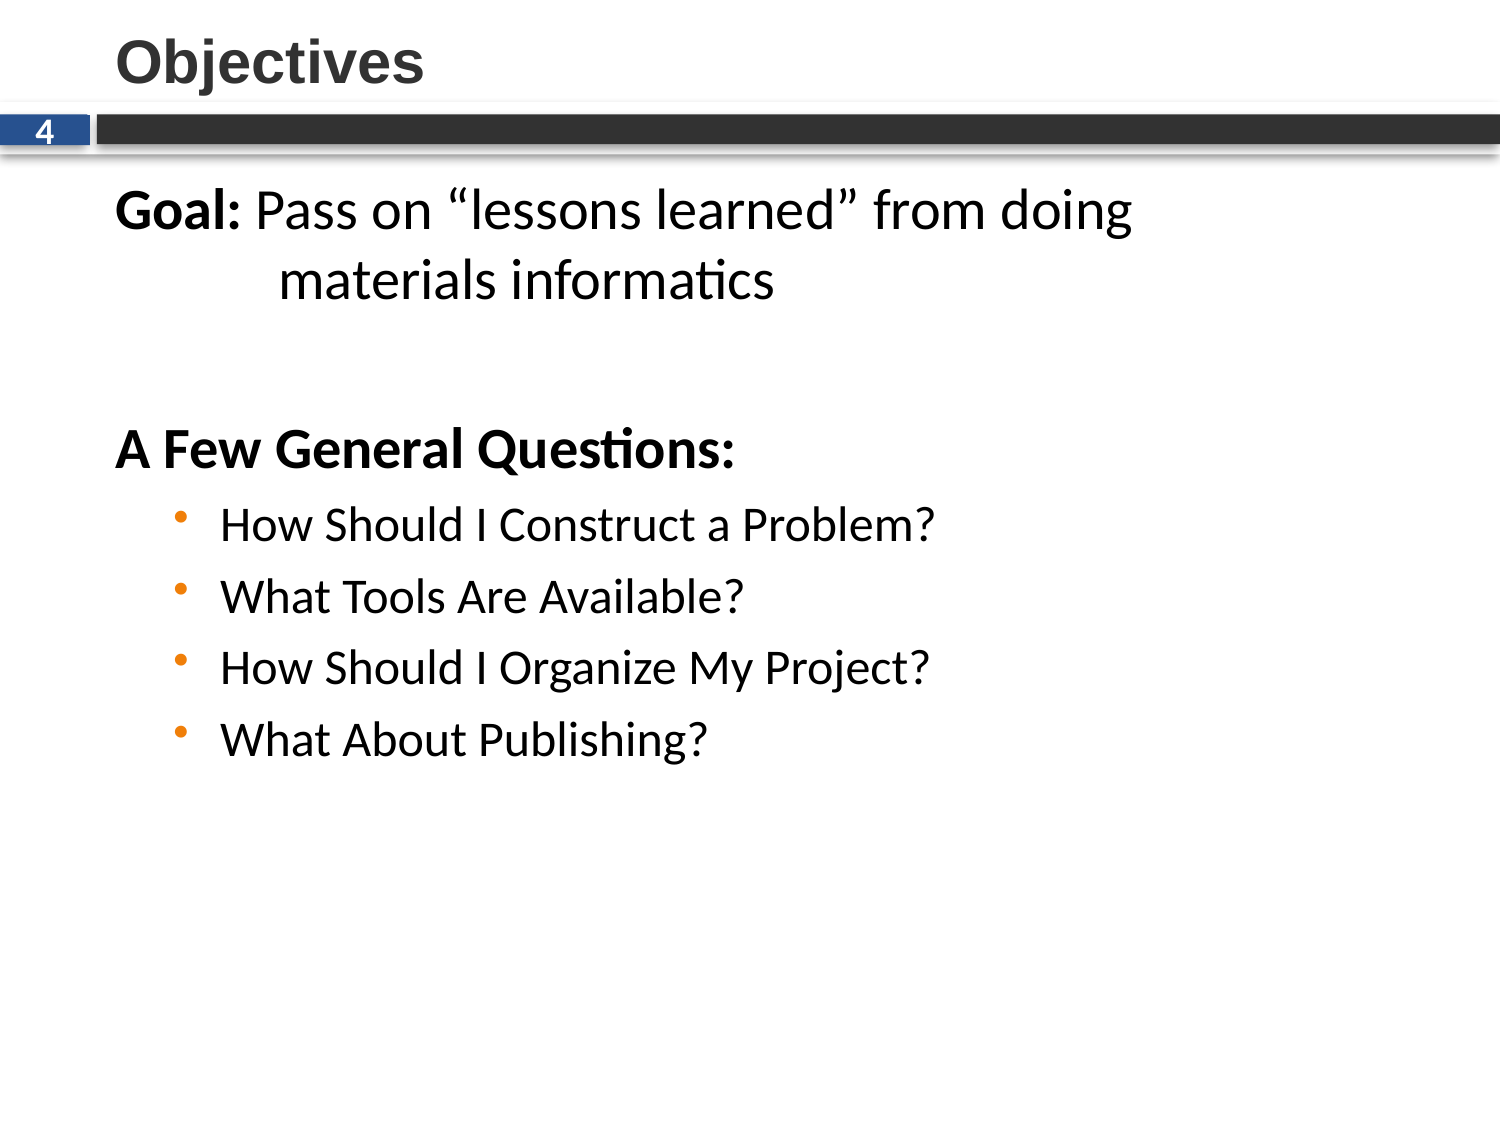

# Objectives
4
Goal: Pass on “lessons learned” from doing
	 materials informatics

A Few General Questions:
How Should I Construct a Problem?
What Tools Are Available?
How Should I Organize My Project?
What About Publishing?